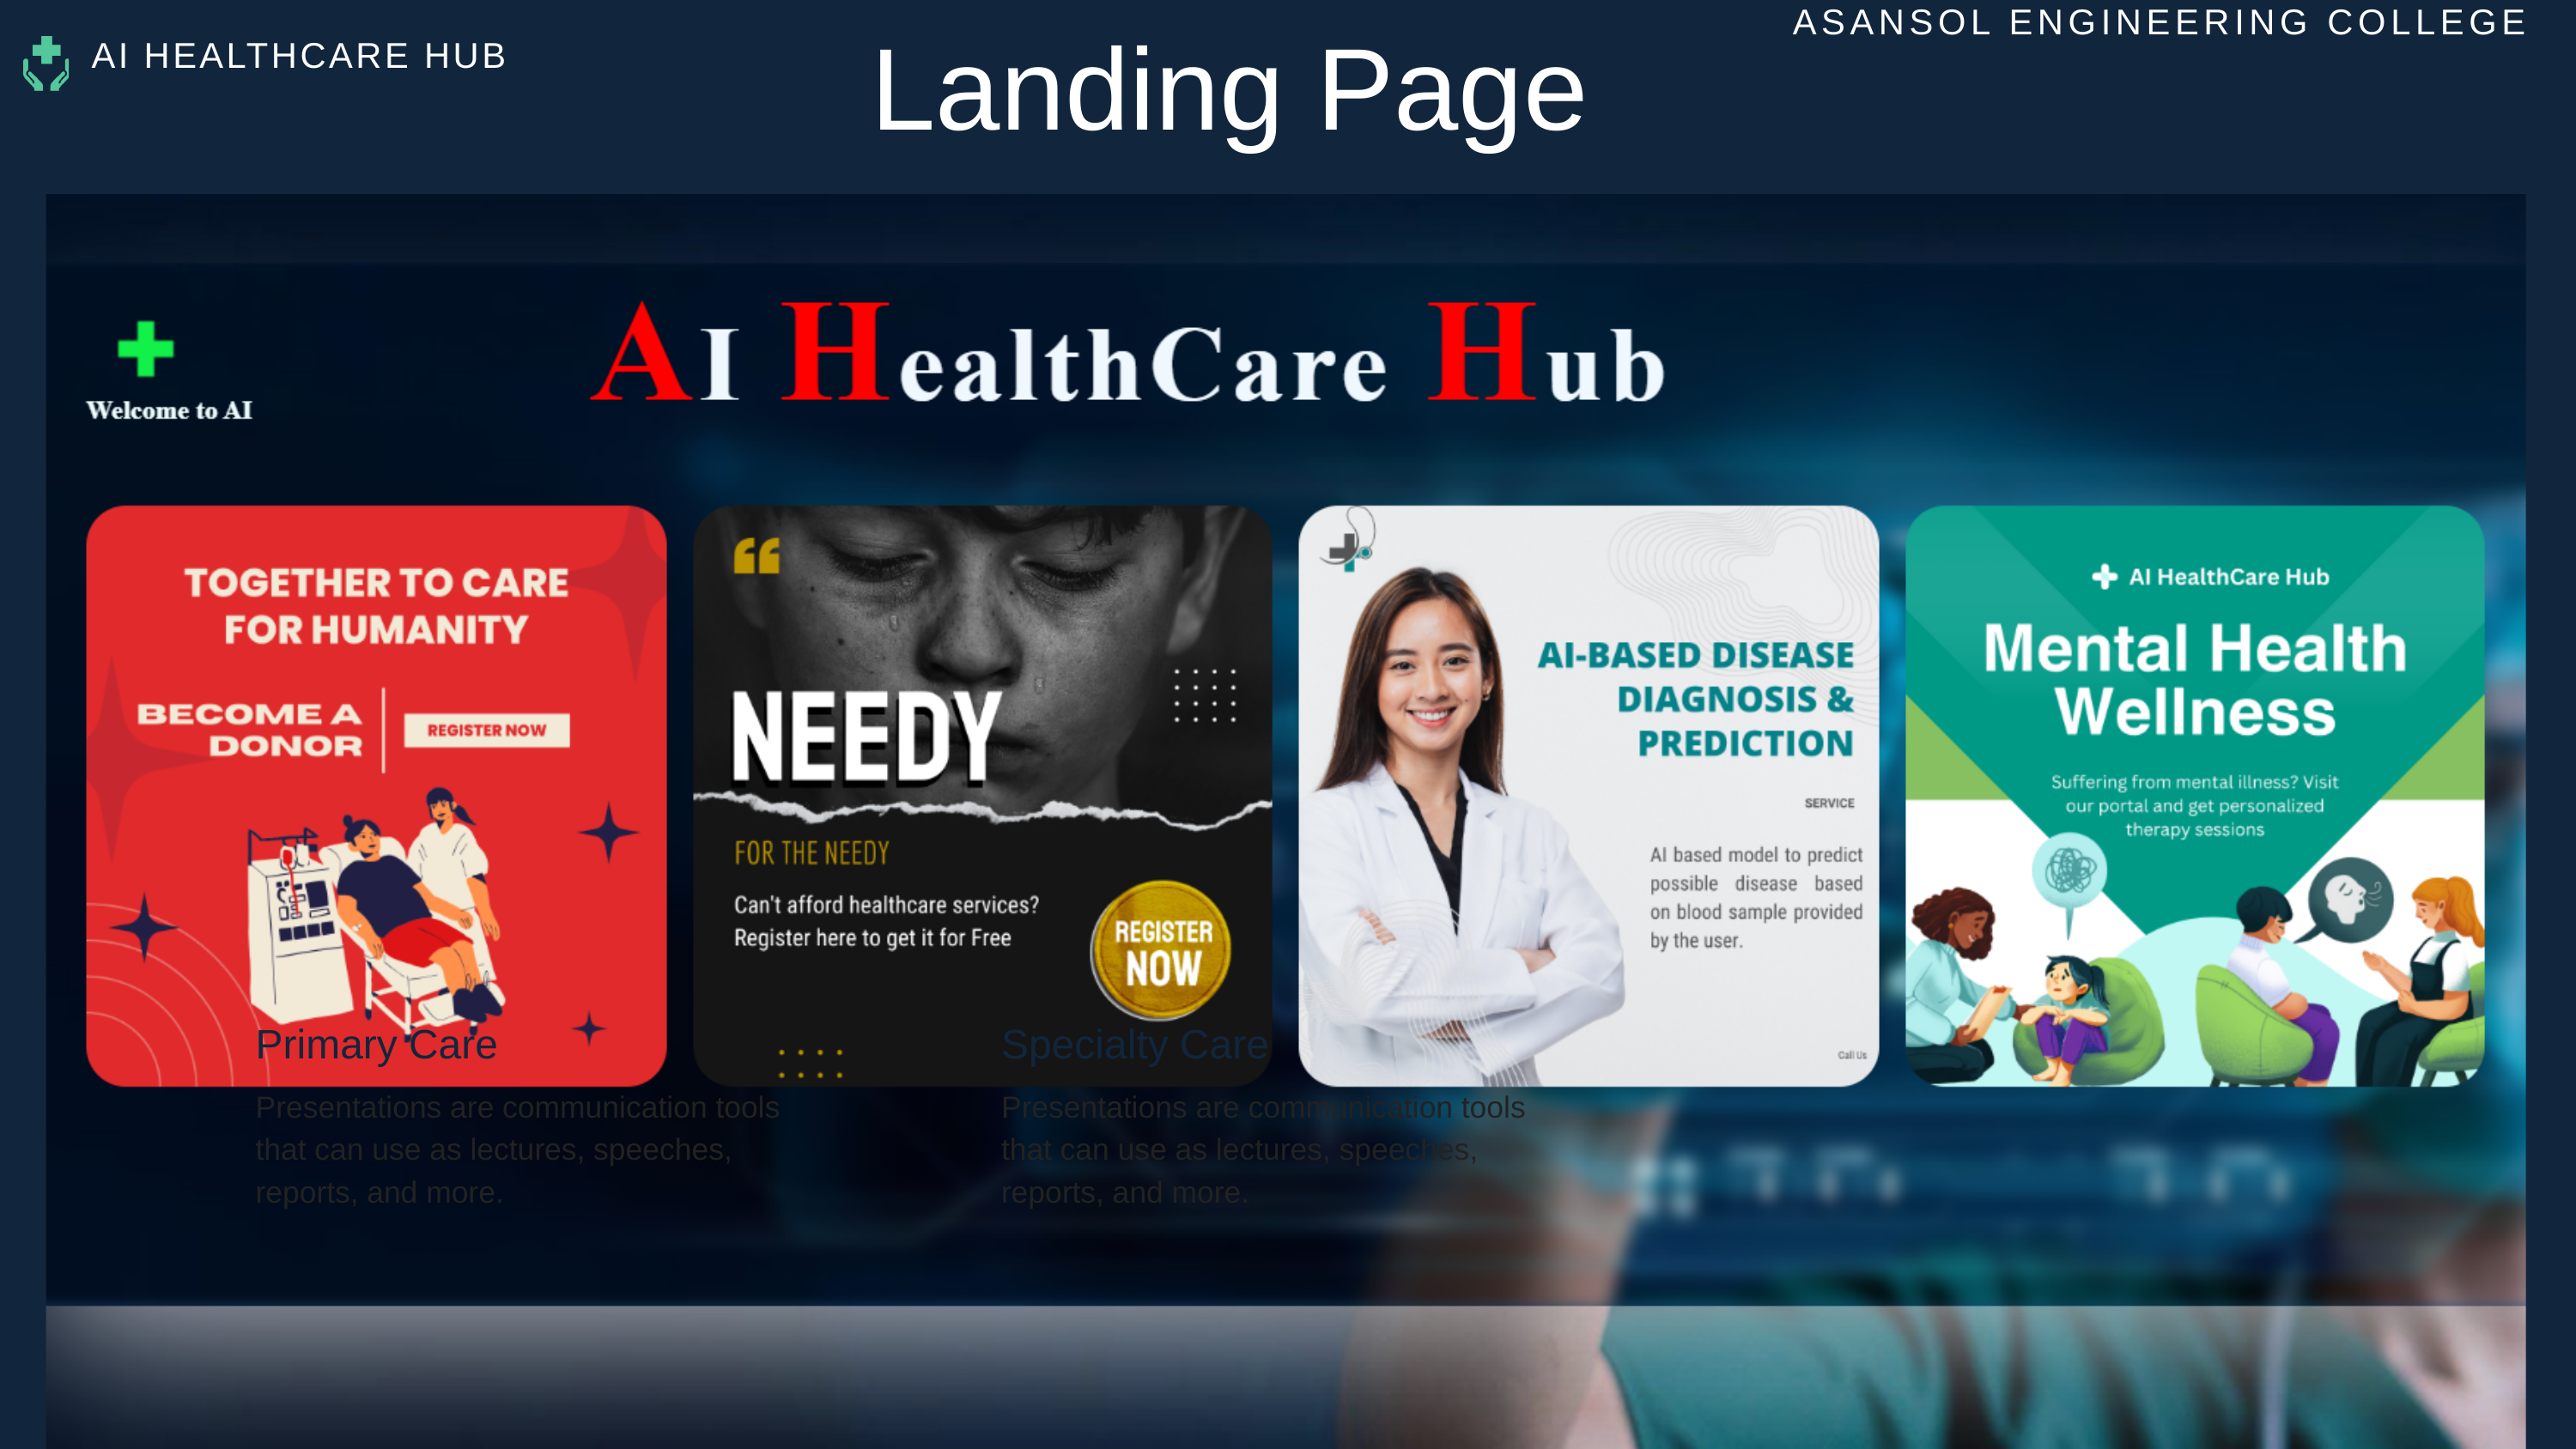

ASANSOL ENGINEERING COLLEGE
Landing Page

AI HEALTHCARE HUB

Primary Care
Specialty Care
Presentations are communication tools that can use as lectures, speeches, reports, and more.
Presentations are communication tools that can use as lectures, speeches, reports, and more.